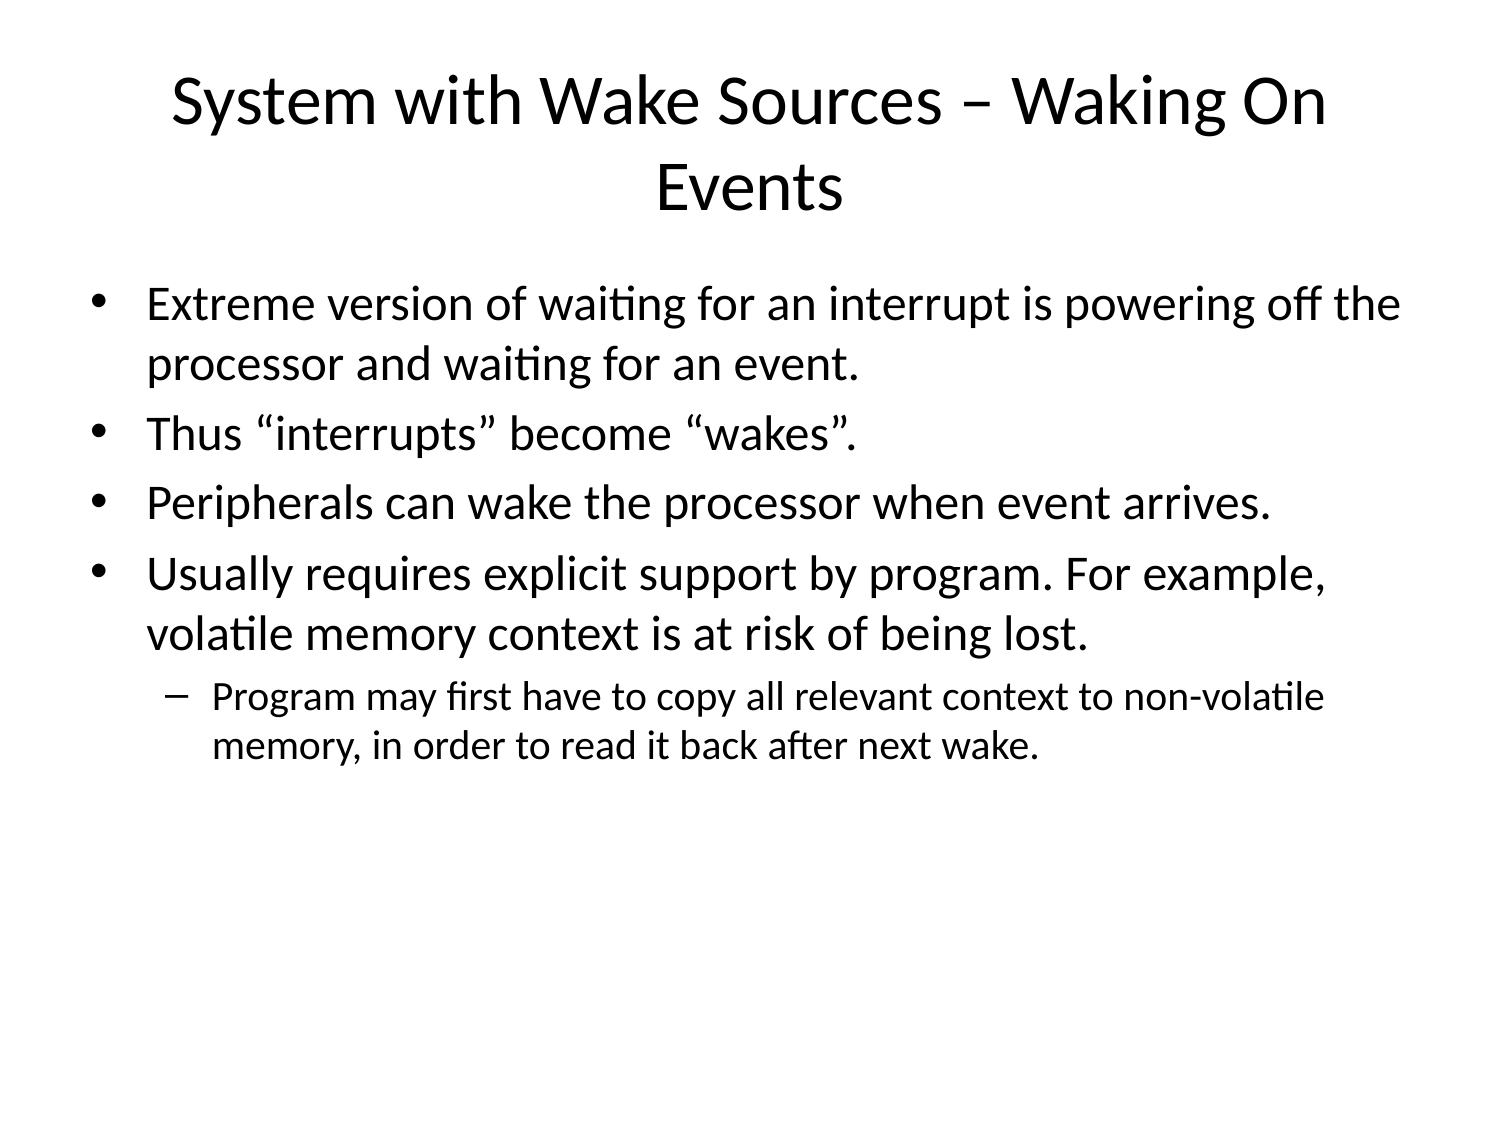

# System with Wake Sources – Waking On Events
Extreme version of waiting for an interrupt is powering off the processor and waiting for an event.
Thus “interrupts” become “wakes”.
Peripherals can wake the processor when event arrives.
Usually requires explicit support by program. For example, volatile memory context is at risk of being lost.
Program may first have to copy all relevant context to non-volatile memory, in order to read it back after next wake.